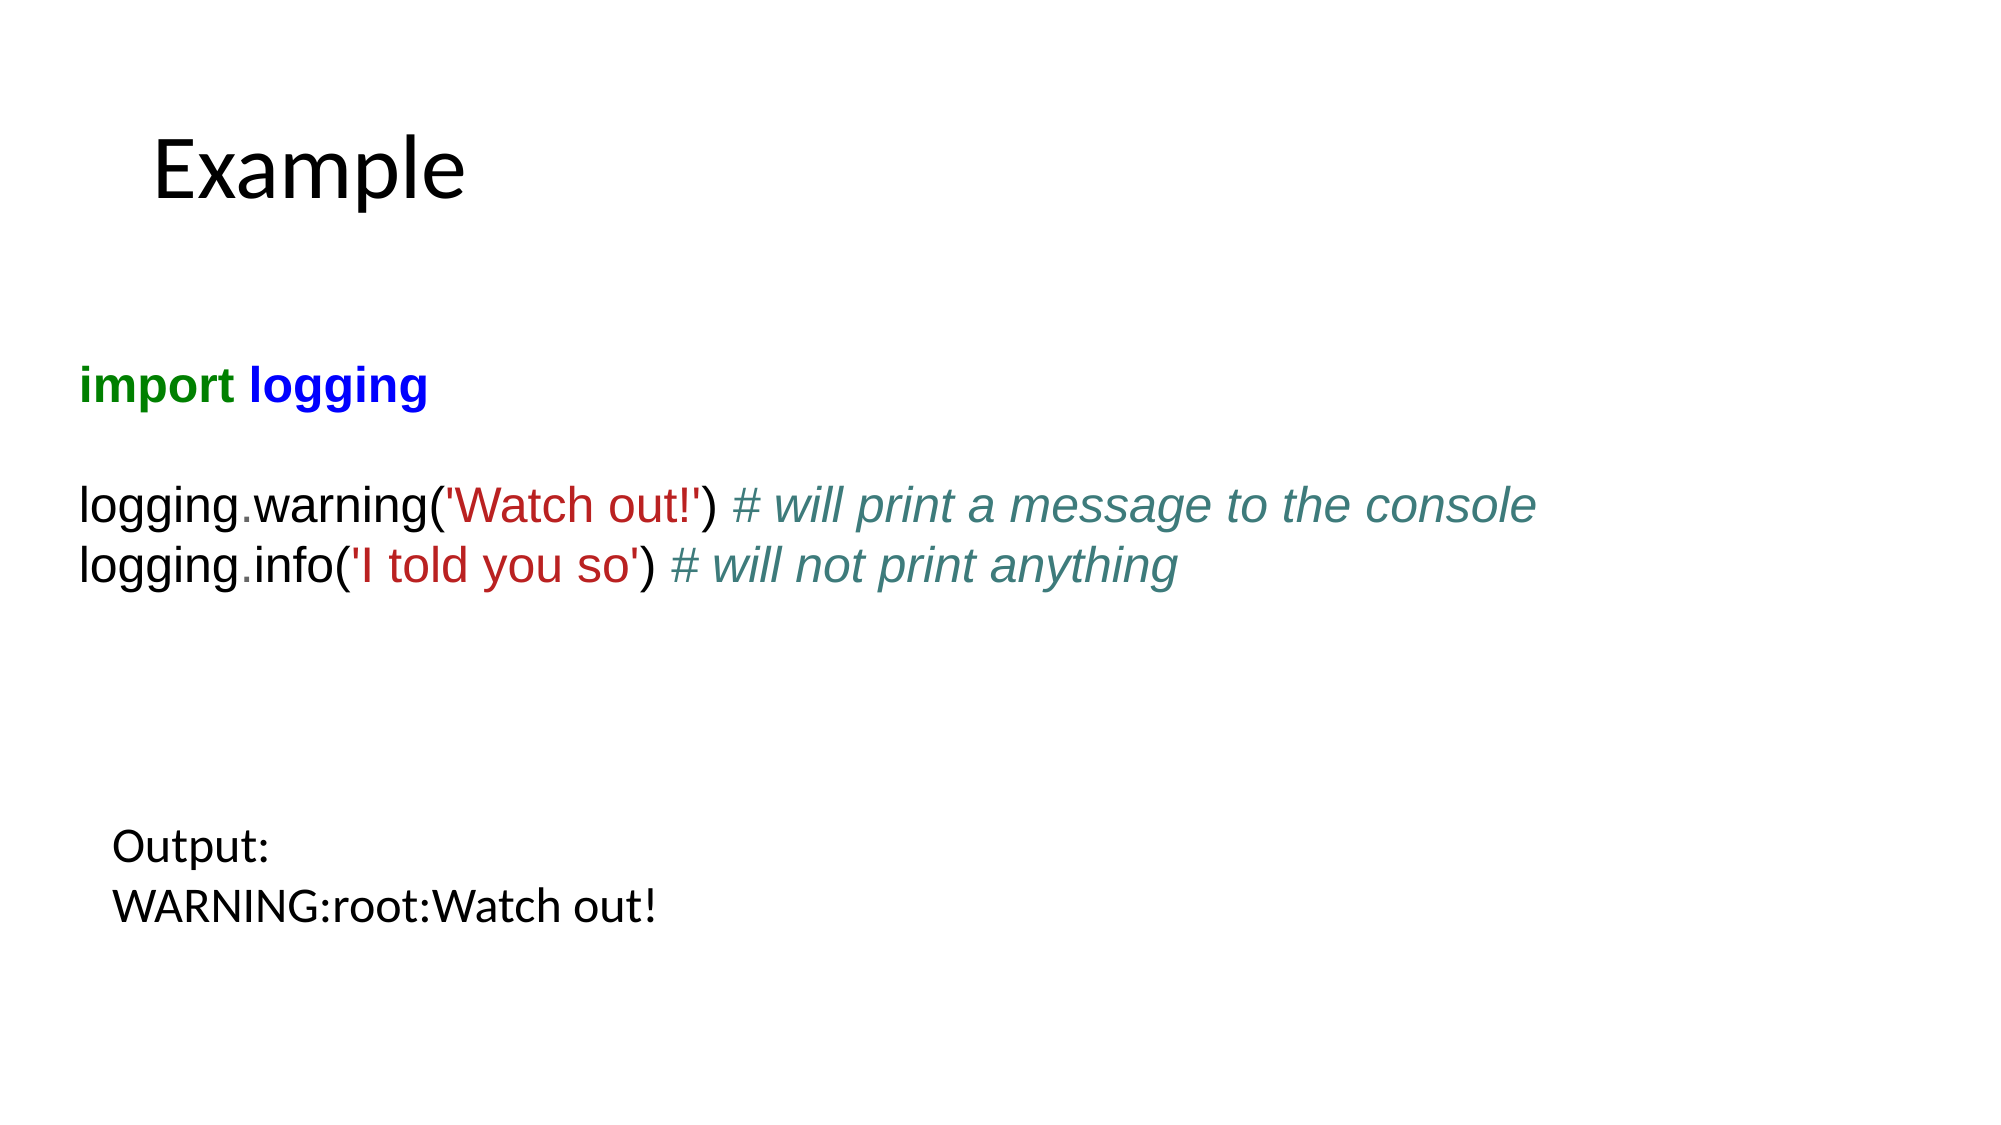

# Example
import logging

logging.warning('Watch out!') # will print a message to the console
logging.info('I told you so') # will not print anything
Output:
WARNING:root:Watch out!